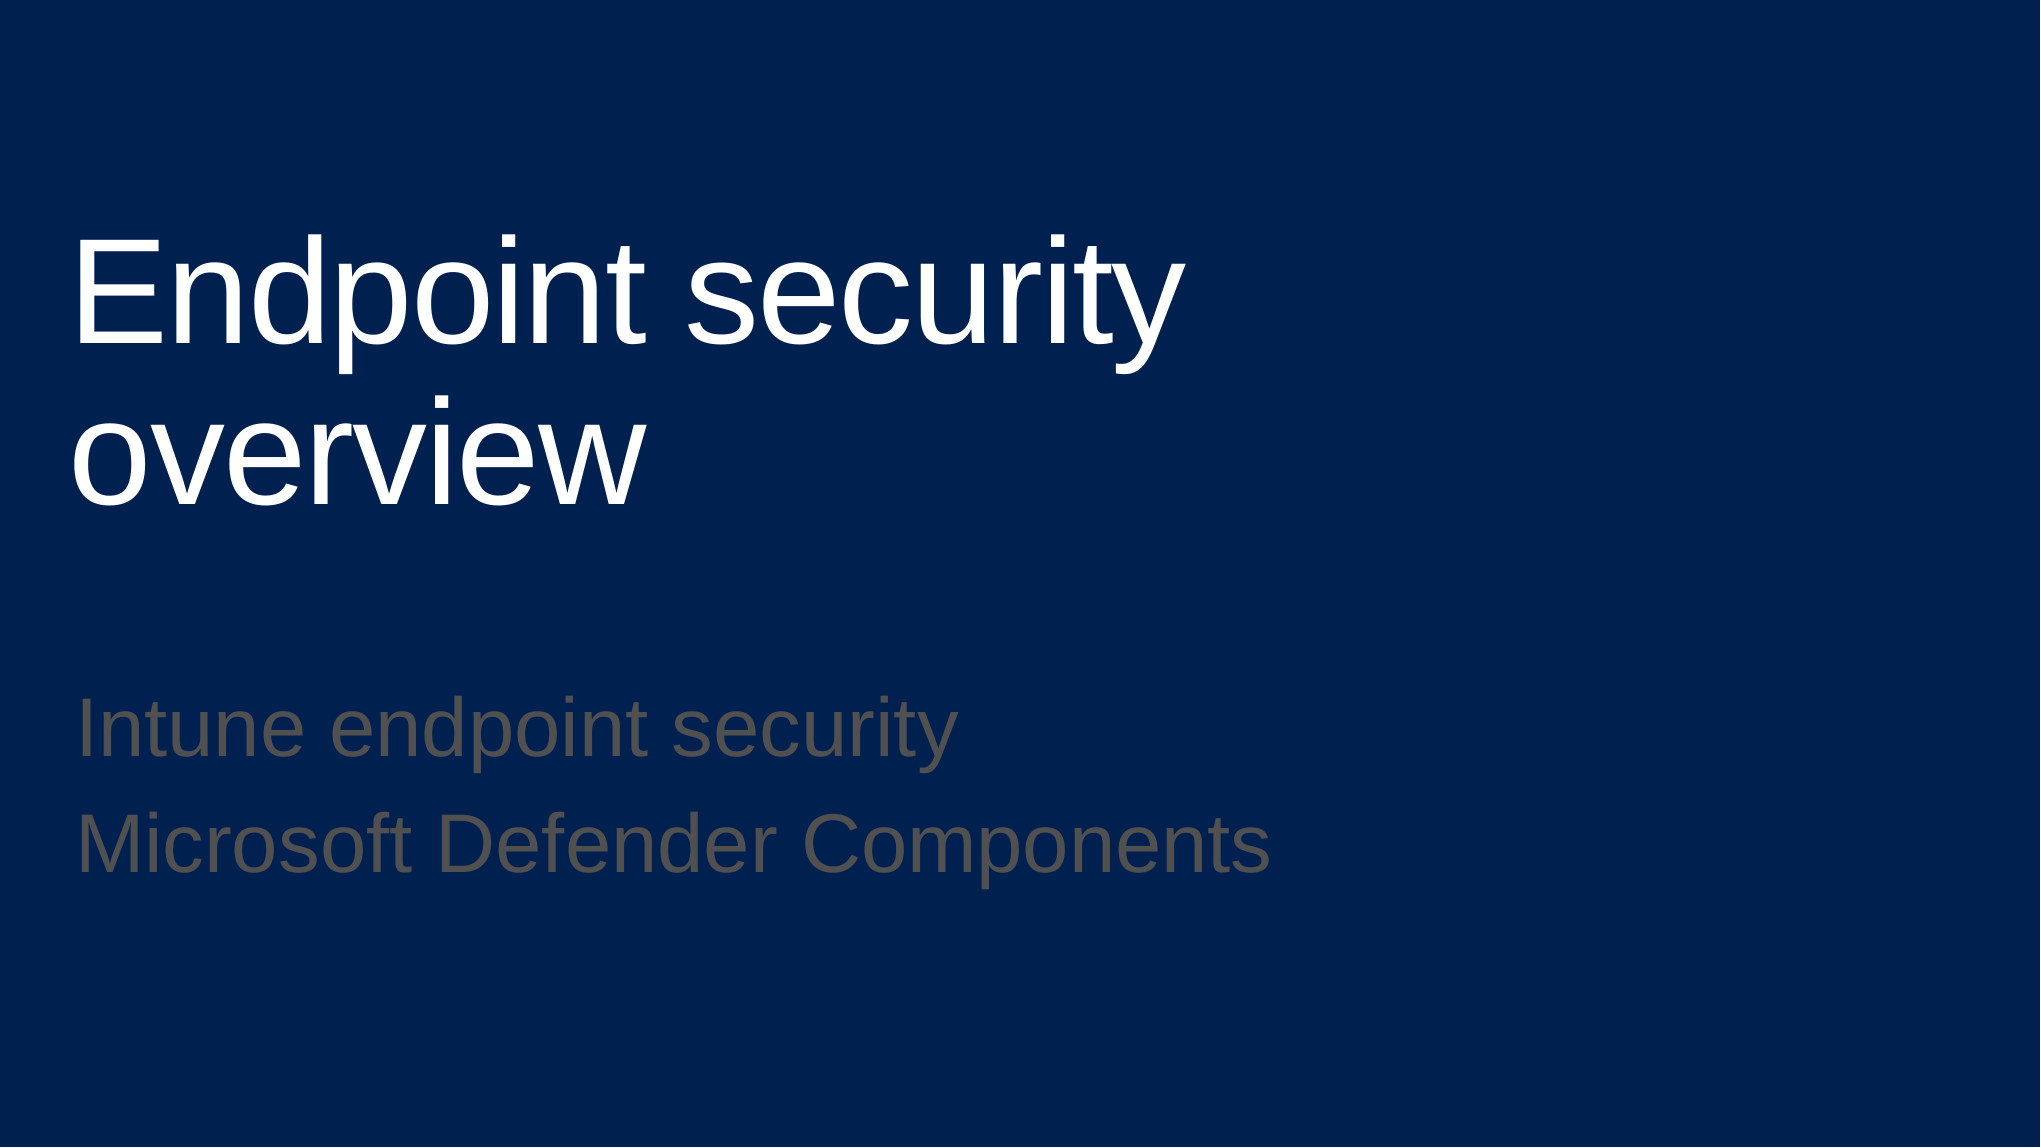

# Endpoint security overview
Intune endpoint security
Microsoft Defender Components